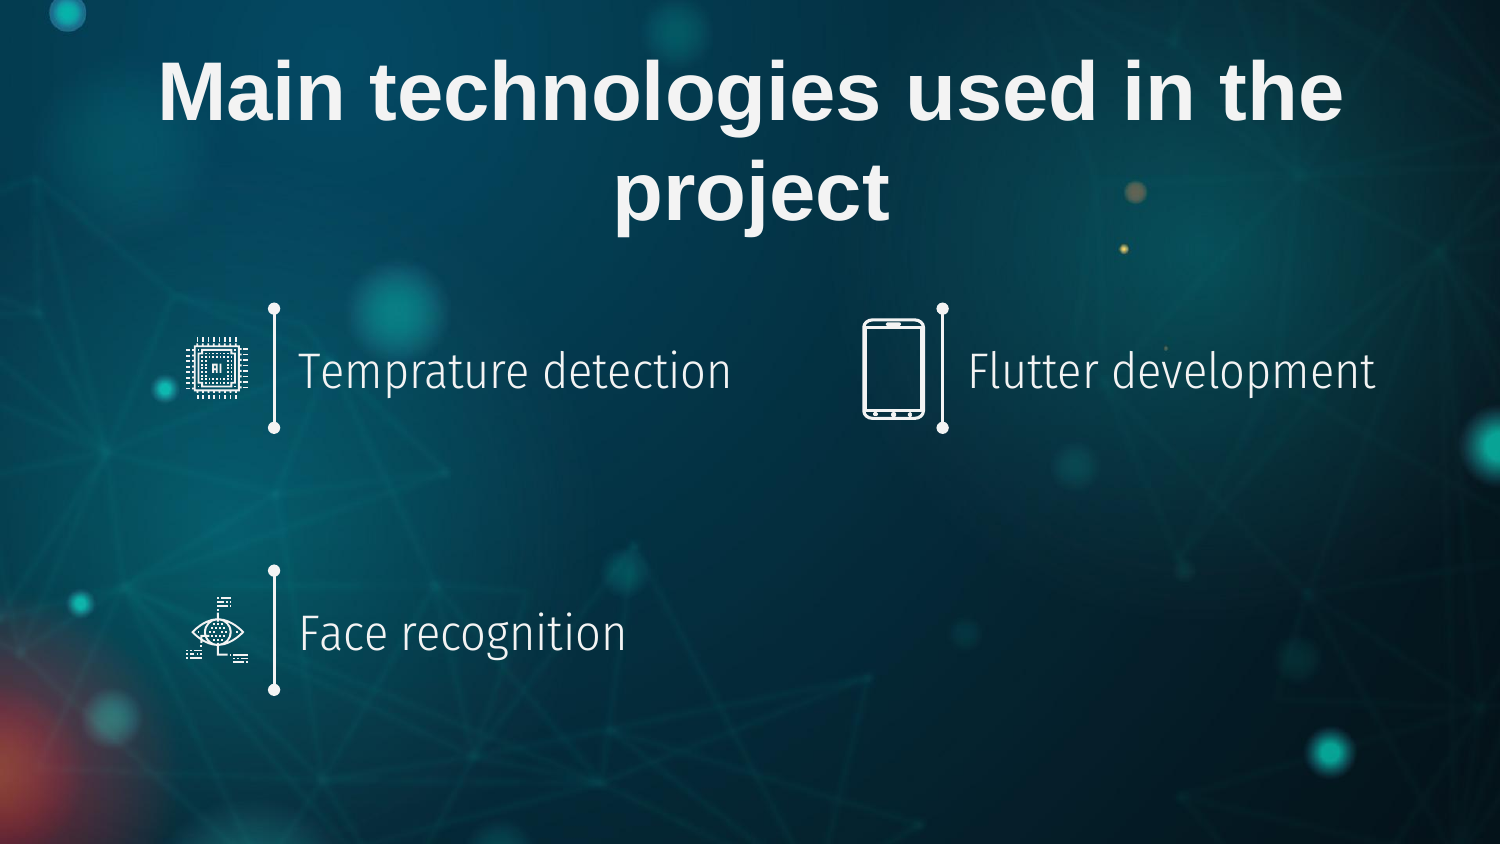

# Main technologies used in the project
Temprature detection
Flutter development

Face recognition